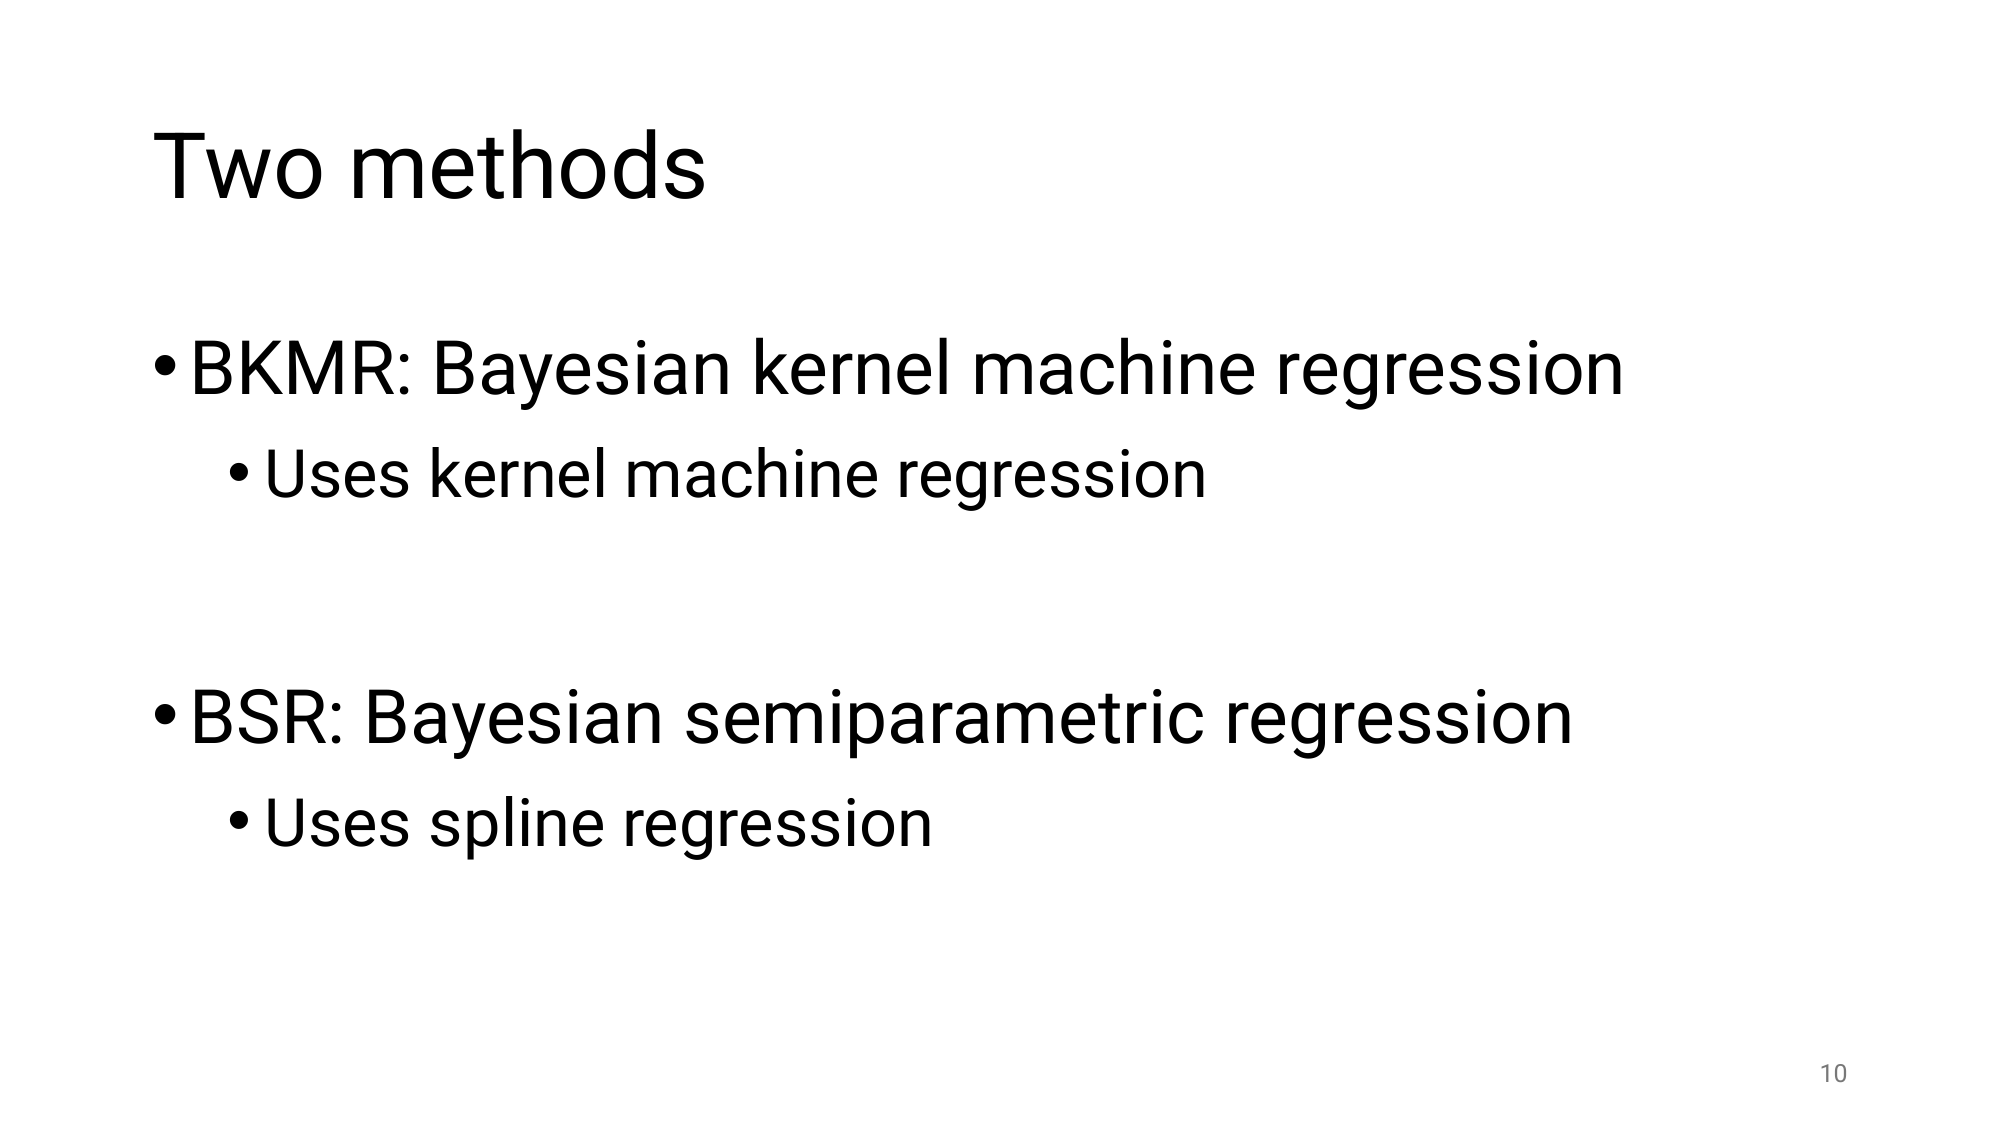

# Two methods
BKMR: Bayesian kernel machine regression
Uses kernel machine regression

BSR: Bayesian semiparametric regression
Uses spline regression

10